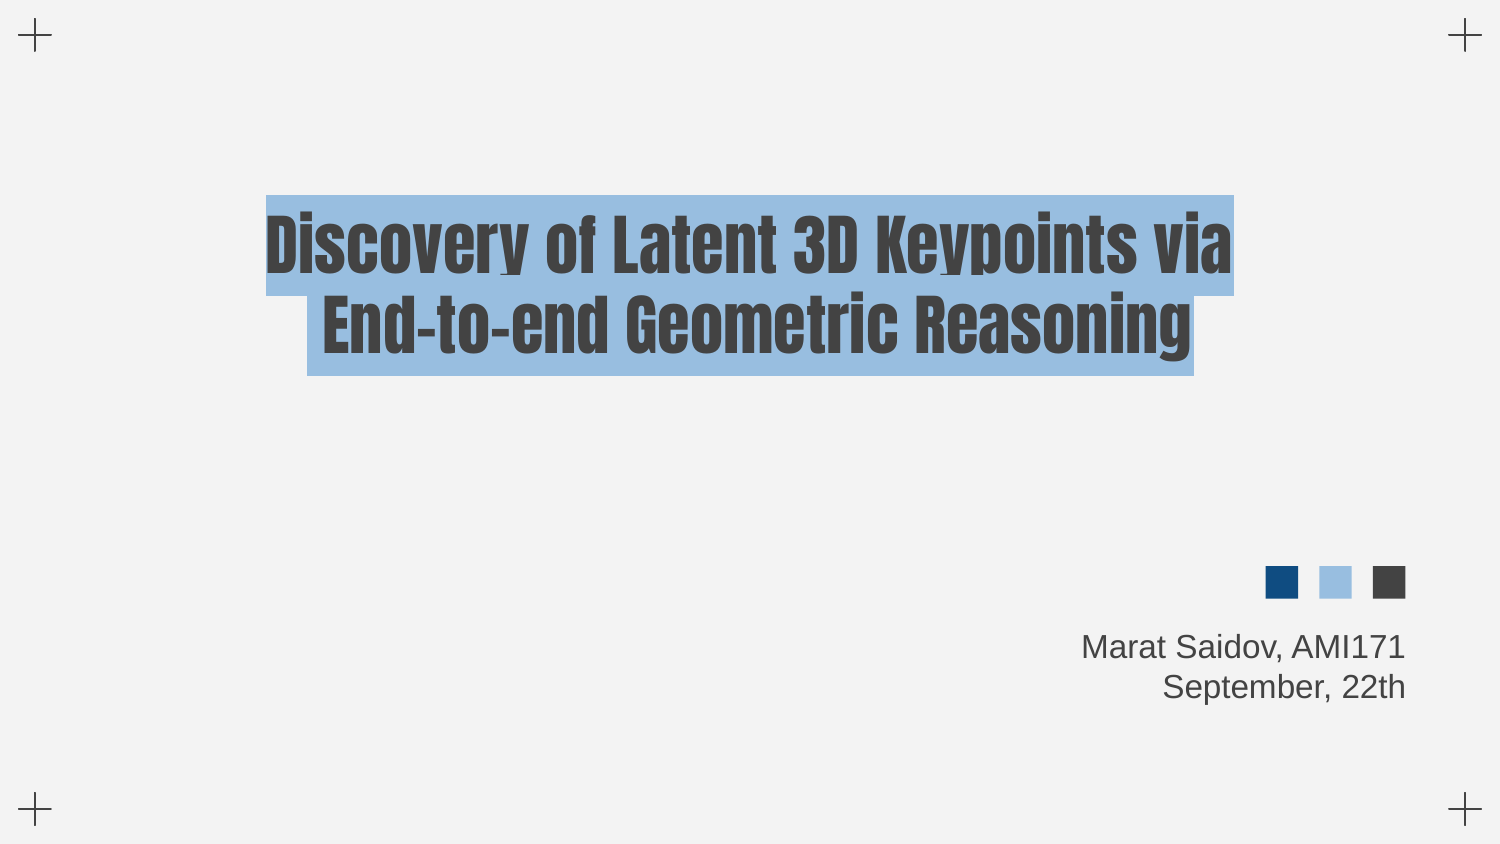

# Discovery of Latent 3D Keypoints via End-to-end Geometric Reasoning

Marat Saidov, AMI171
September, 22th